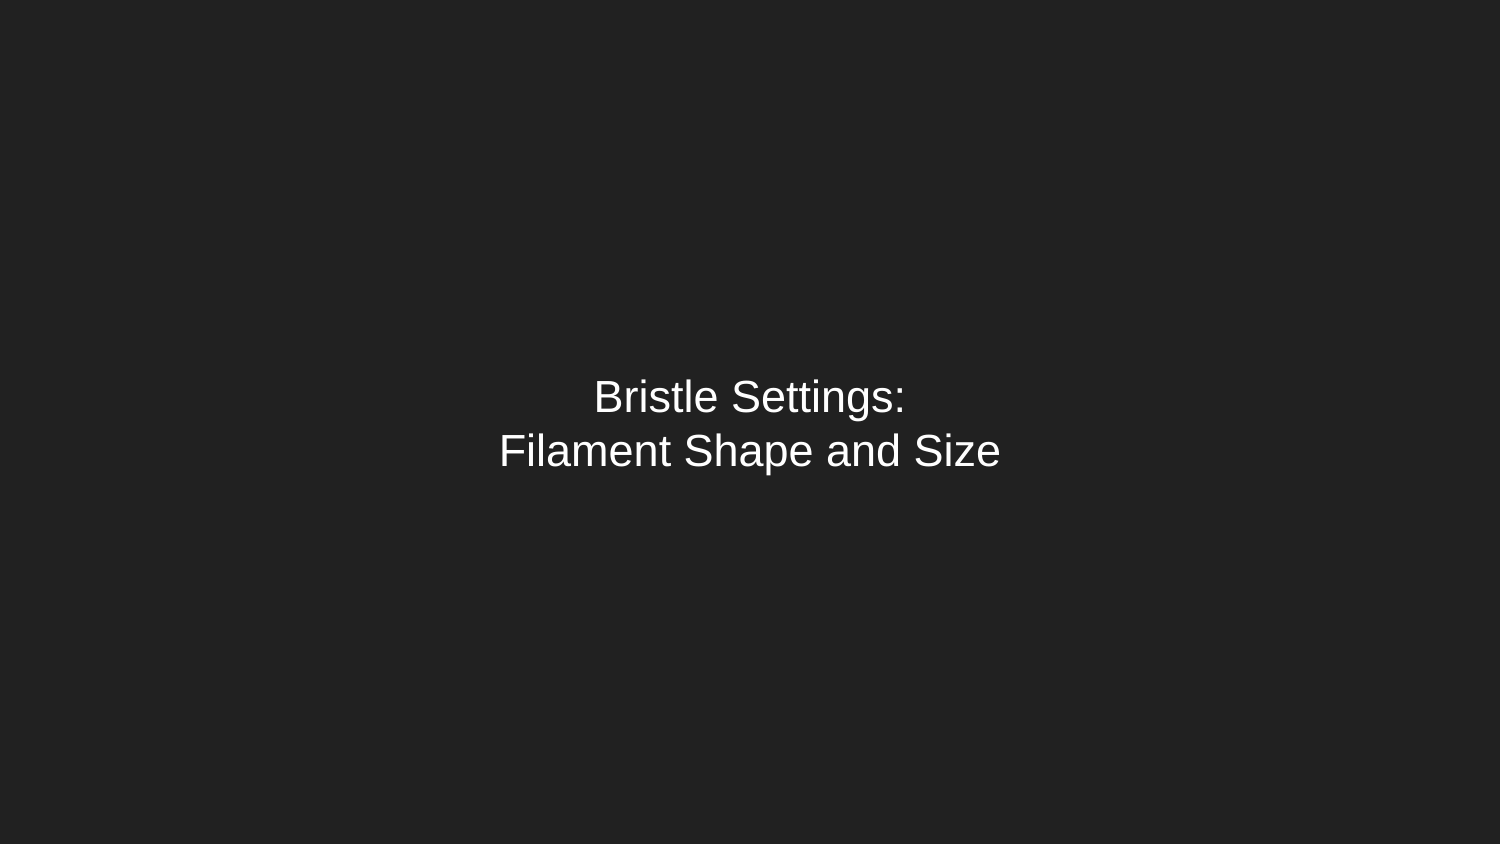

# Bristle Settings:
Filament Shape and Size